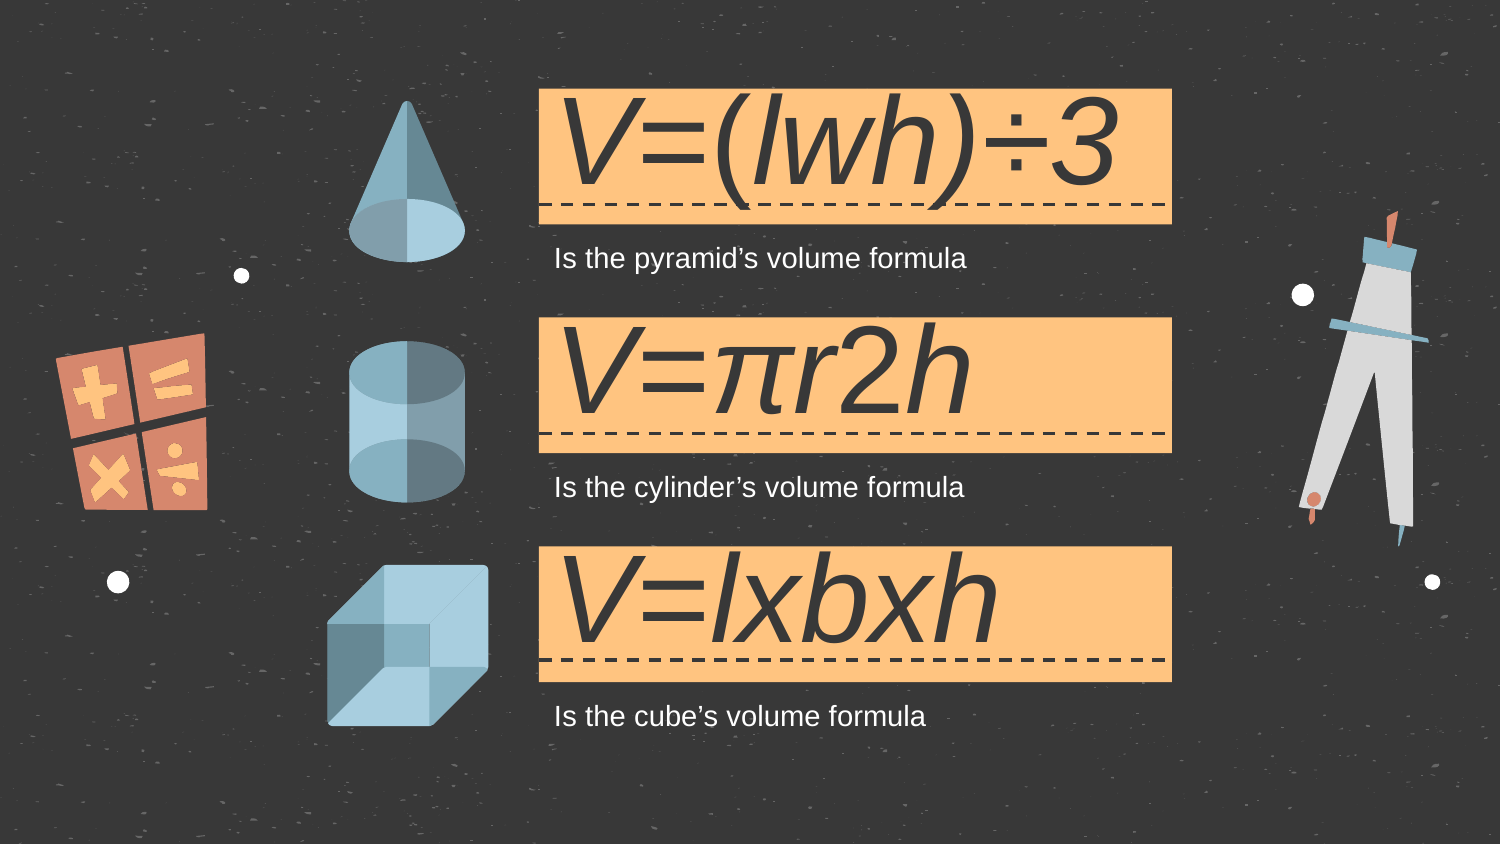

# V=(lwh)÷3

Is the pyramid’s volume formula

V=πr2h

Is the cylinder’s volume formula
V=lxbxh

Is the cube’s volume formula